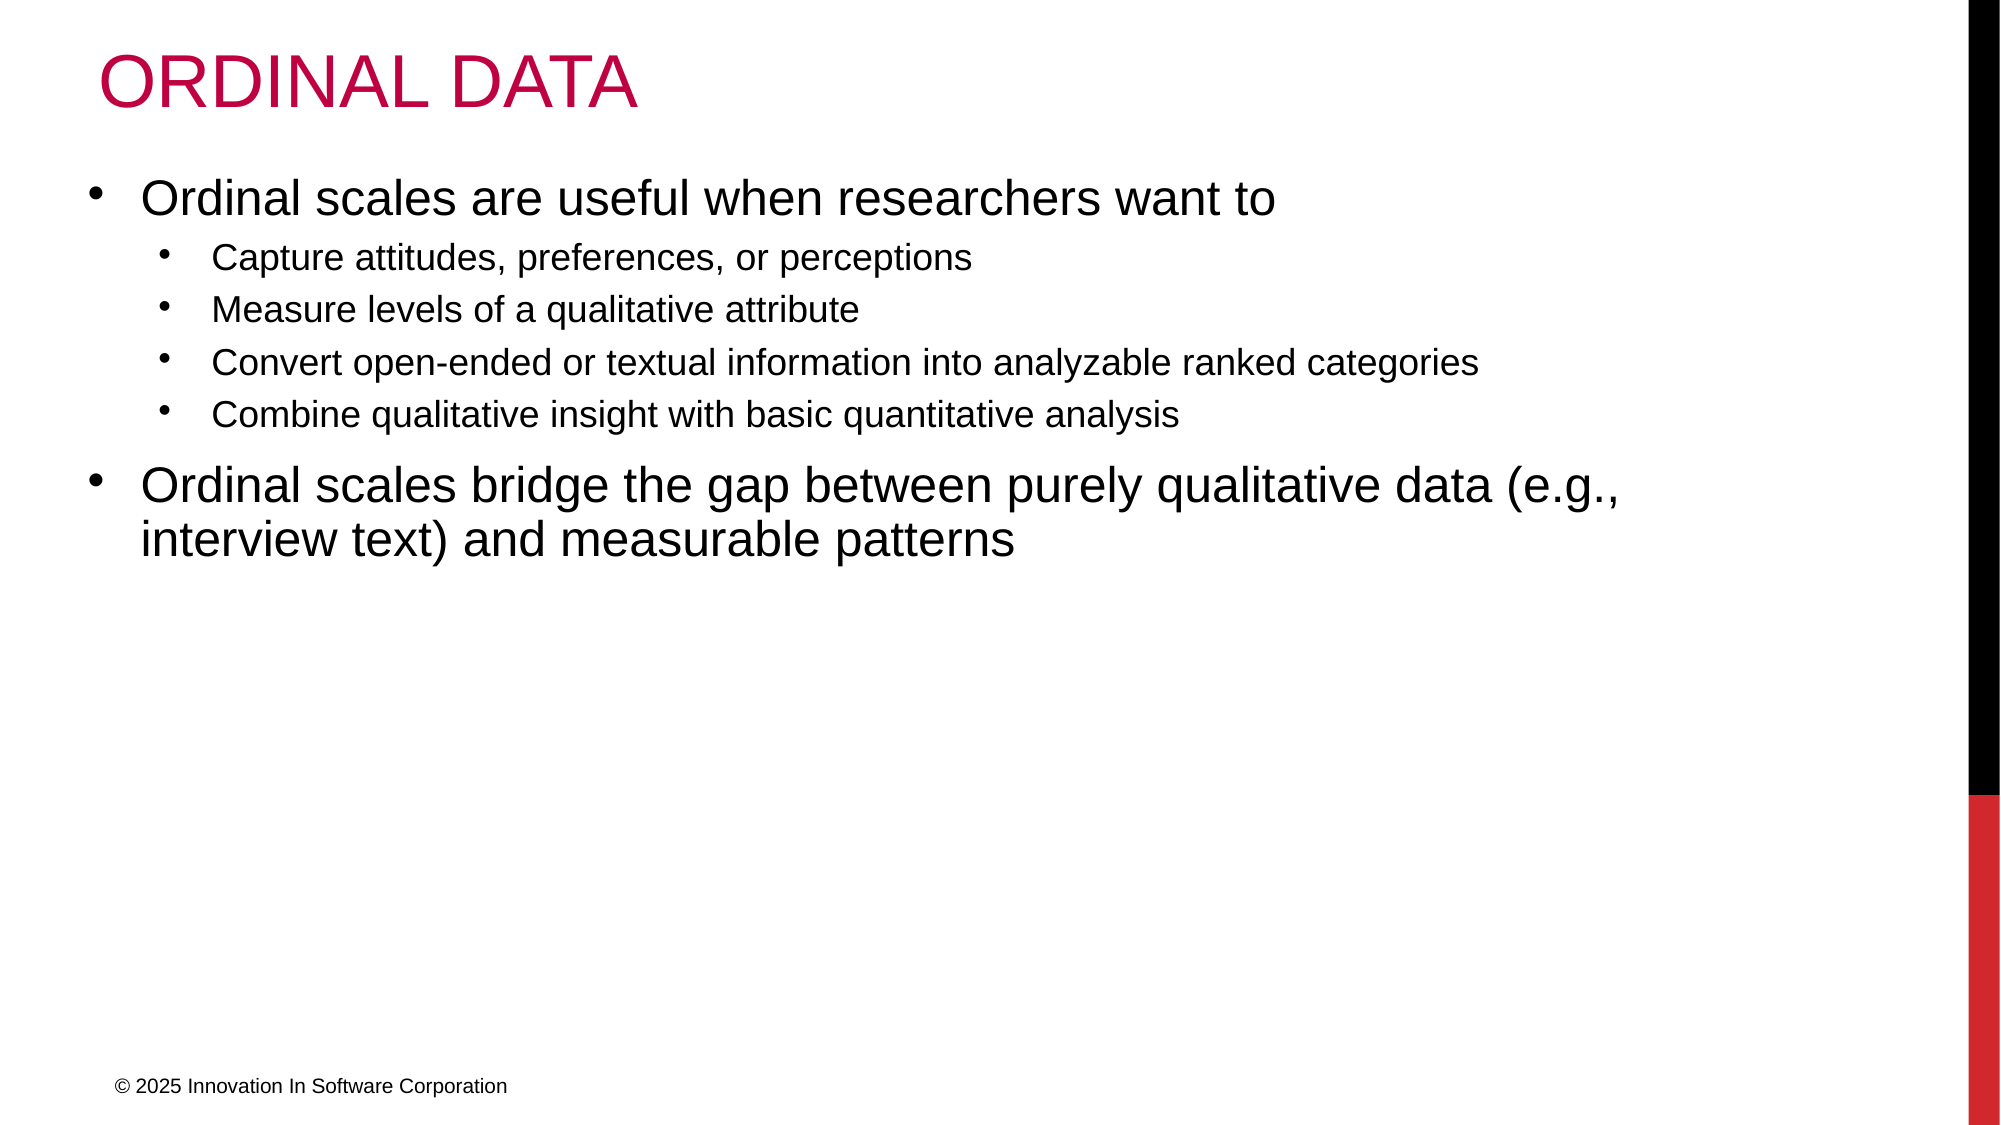

# Ordinal data
Ordinal scales are useful when researchers want to
Capture attitudes, preferences, or perceptions
Measure levels of a qualitative attribute
Convert open-ended or textual information into analyzable ranked categories
Combine qualitative insight with basic quantitative analysis
Ordinal scales bridge the gap between purely qualitative data (e.g., interview text) and measurable patterns
© 2025 Innovation In Software Corporation